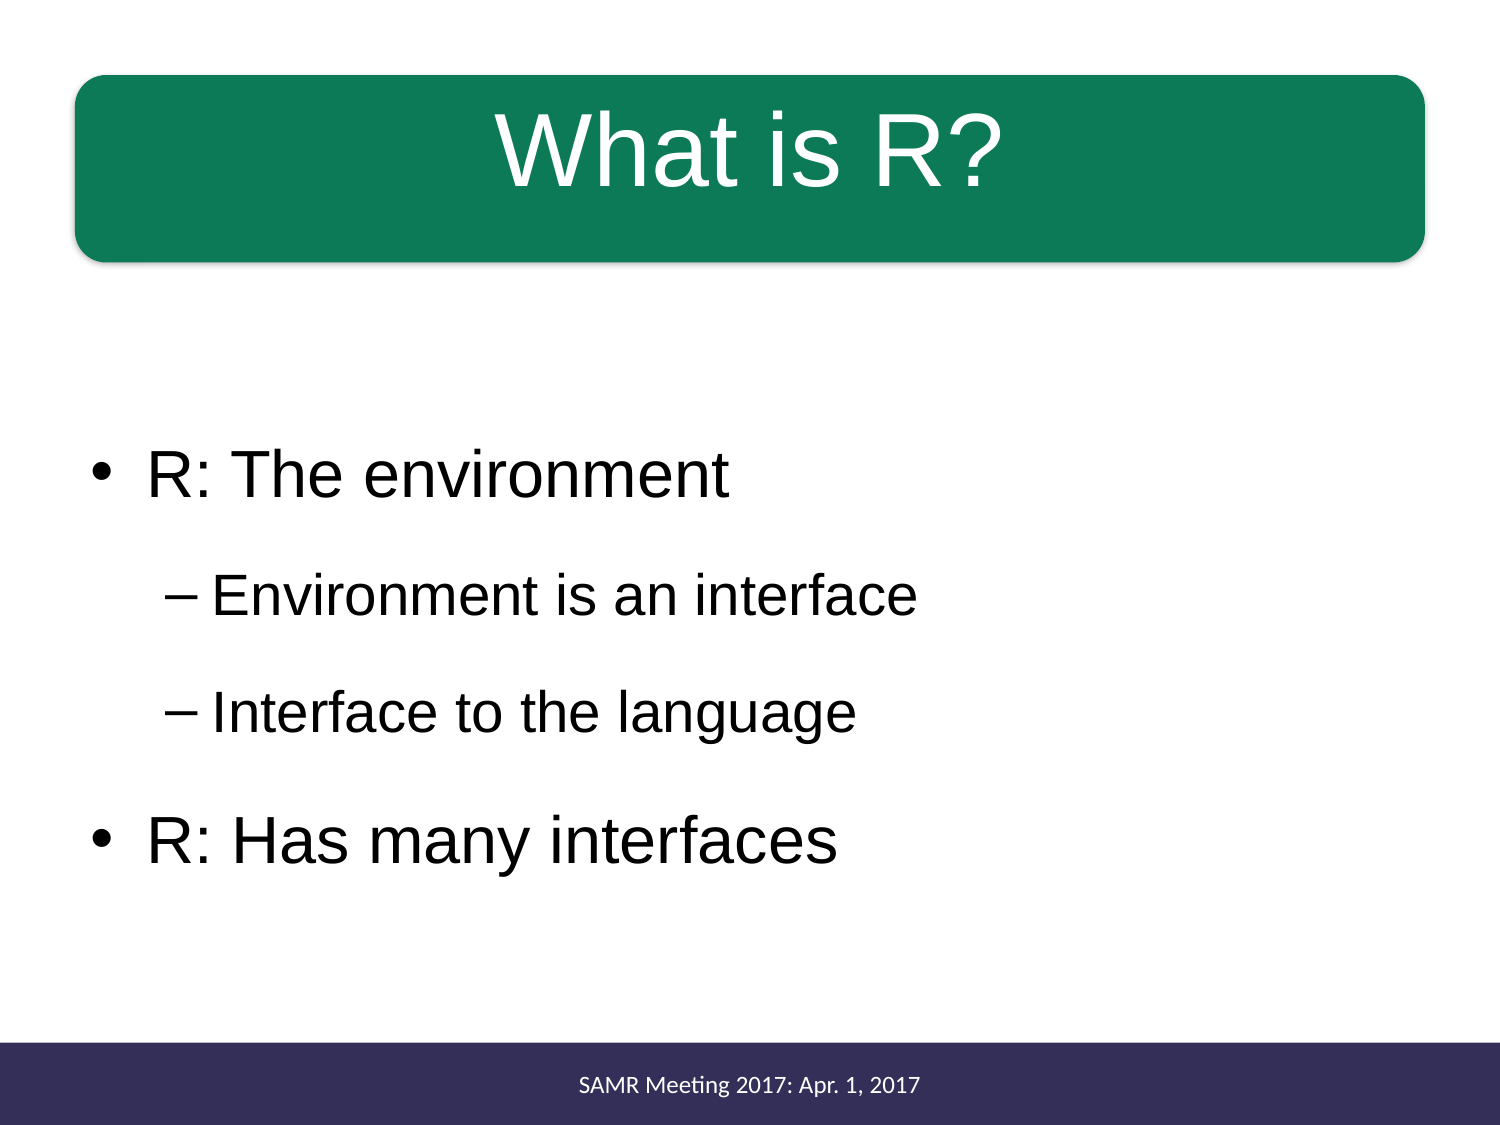

# What is R?
R: The environment
Environment is an interface
Interface to the language
R: Has many interfaces